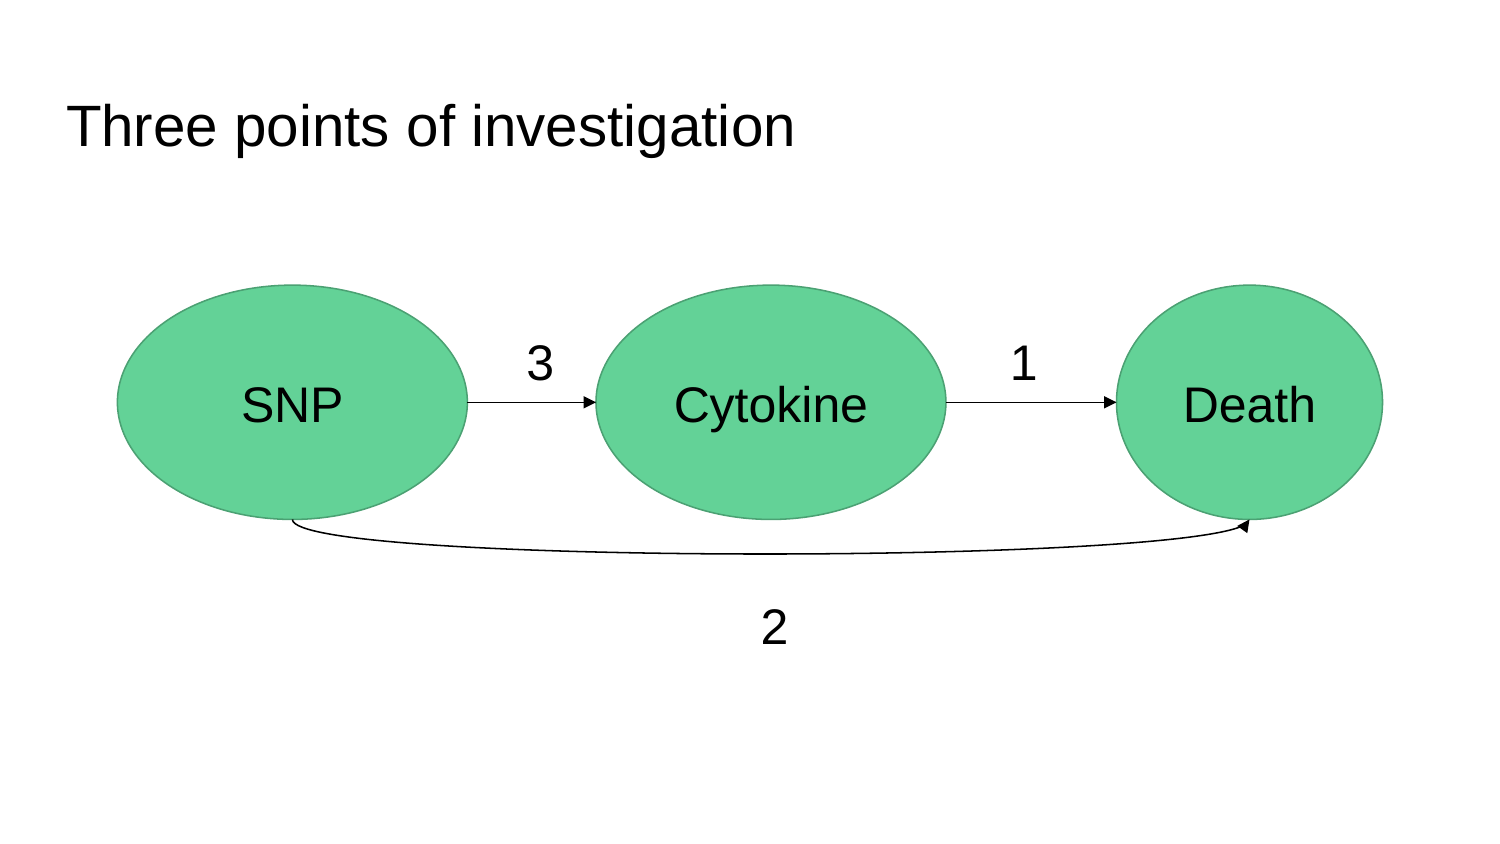

# Three points of investigation
SNP
Cytokine
Death
3
1
2